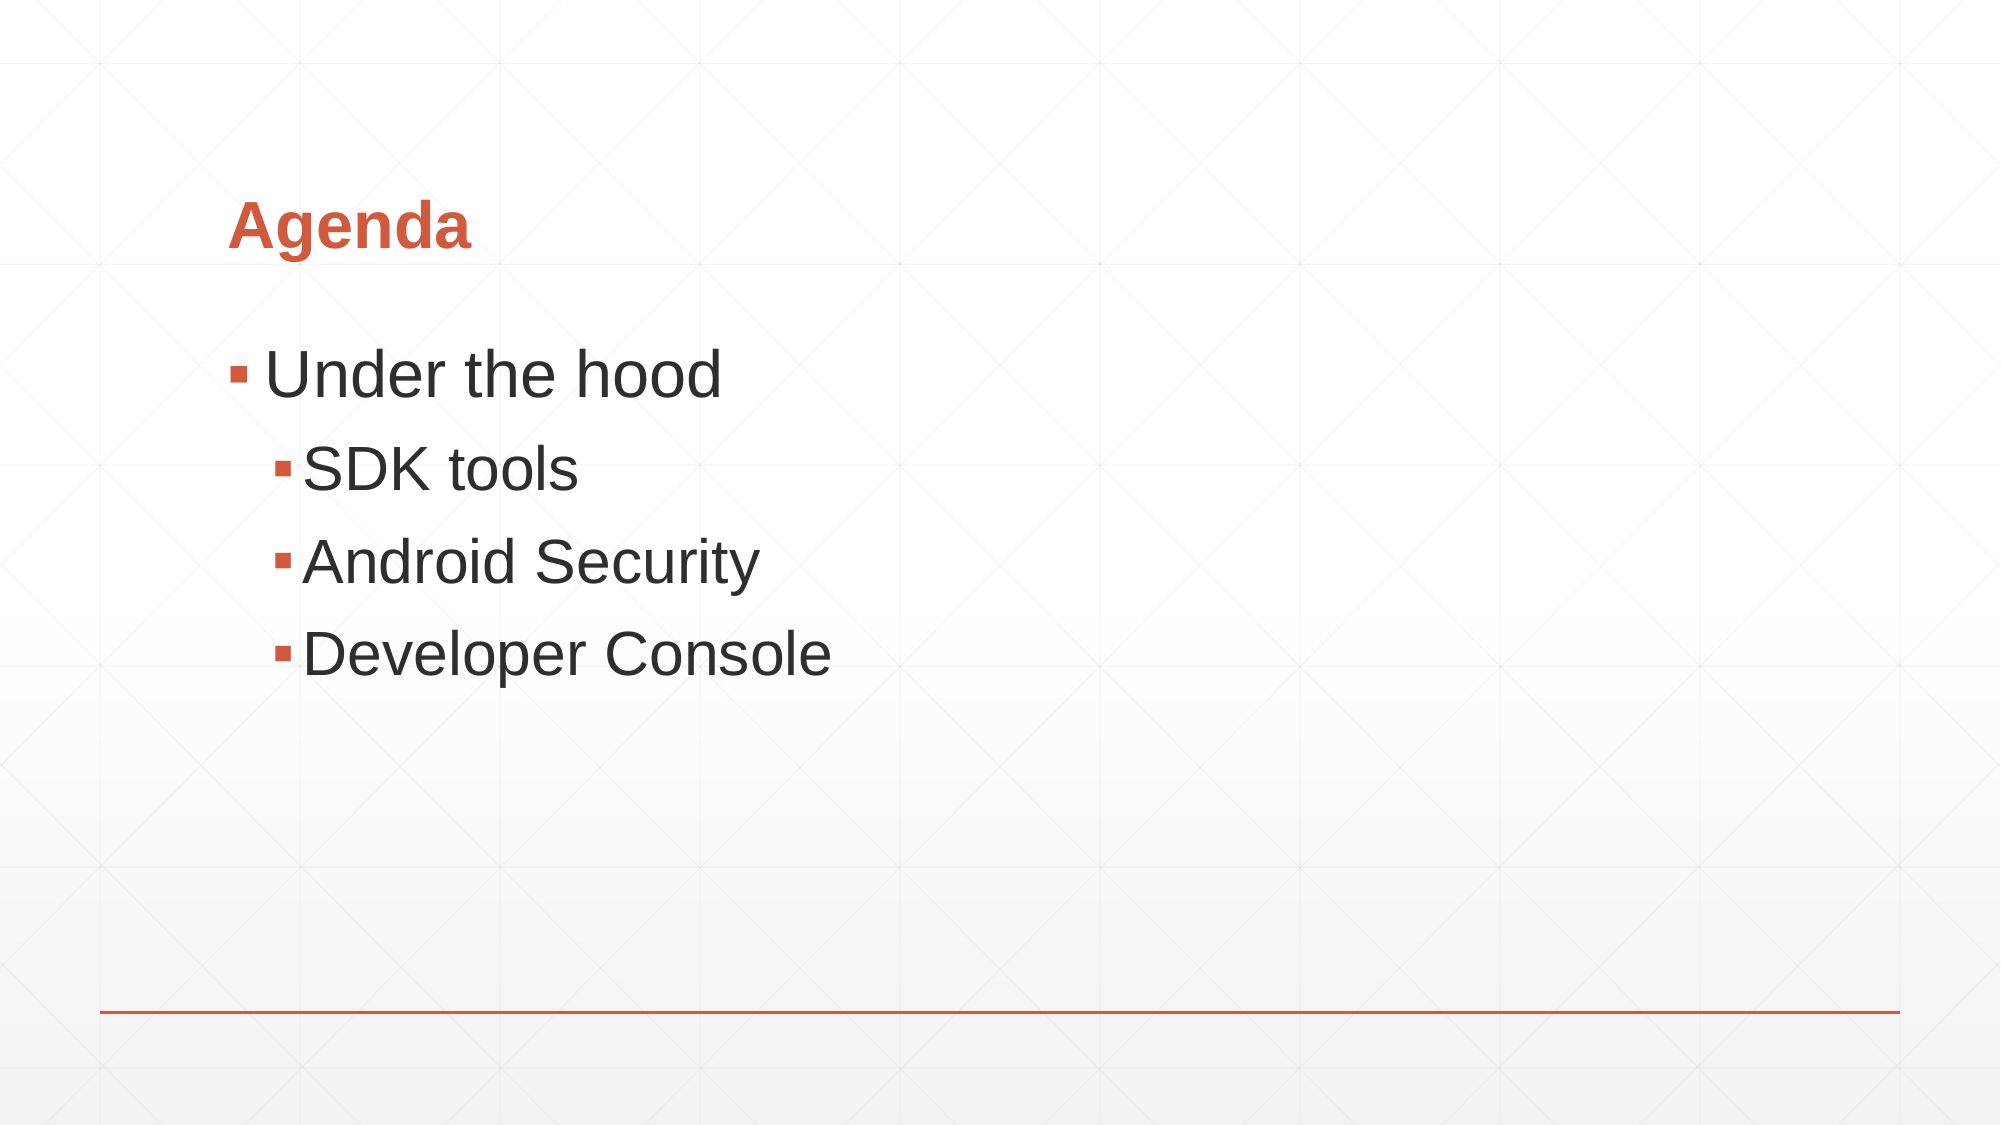

# Agenda
Under the hood
SDK tools
Android Security
Developer Console